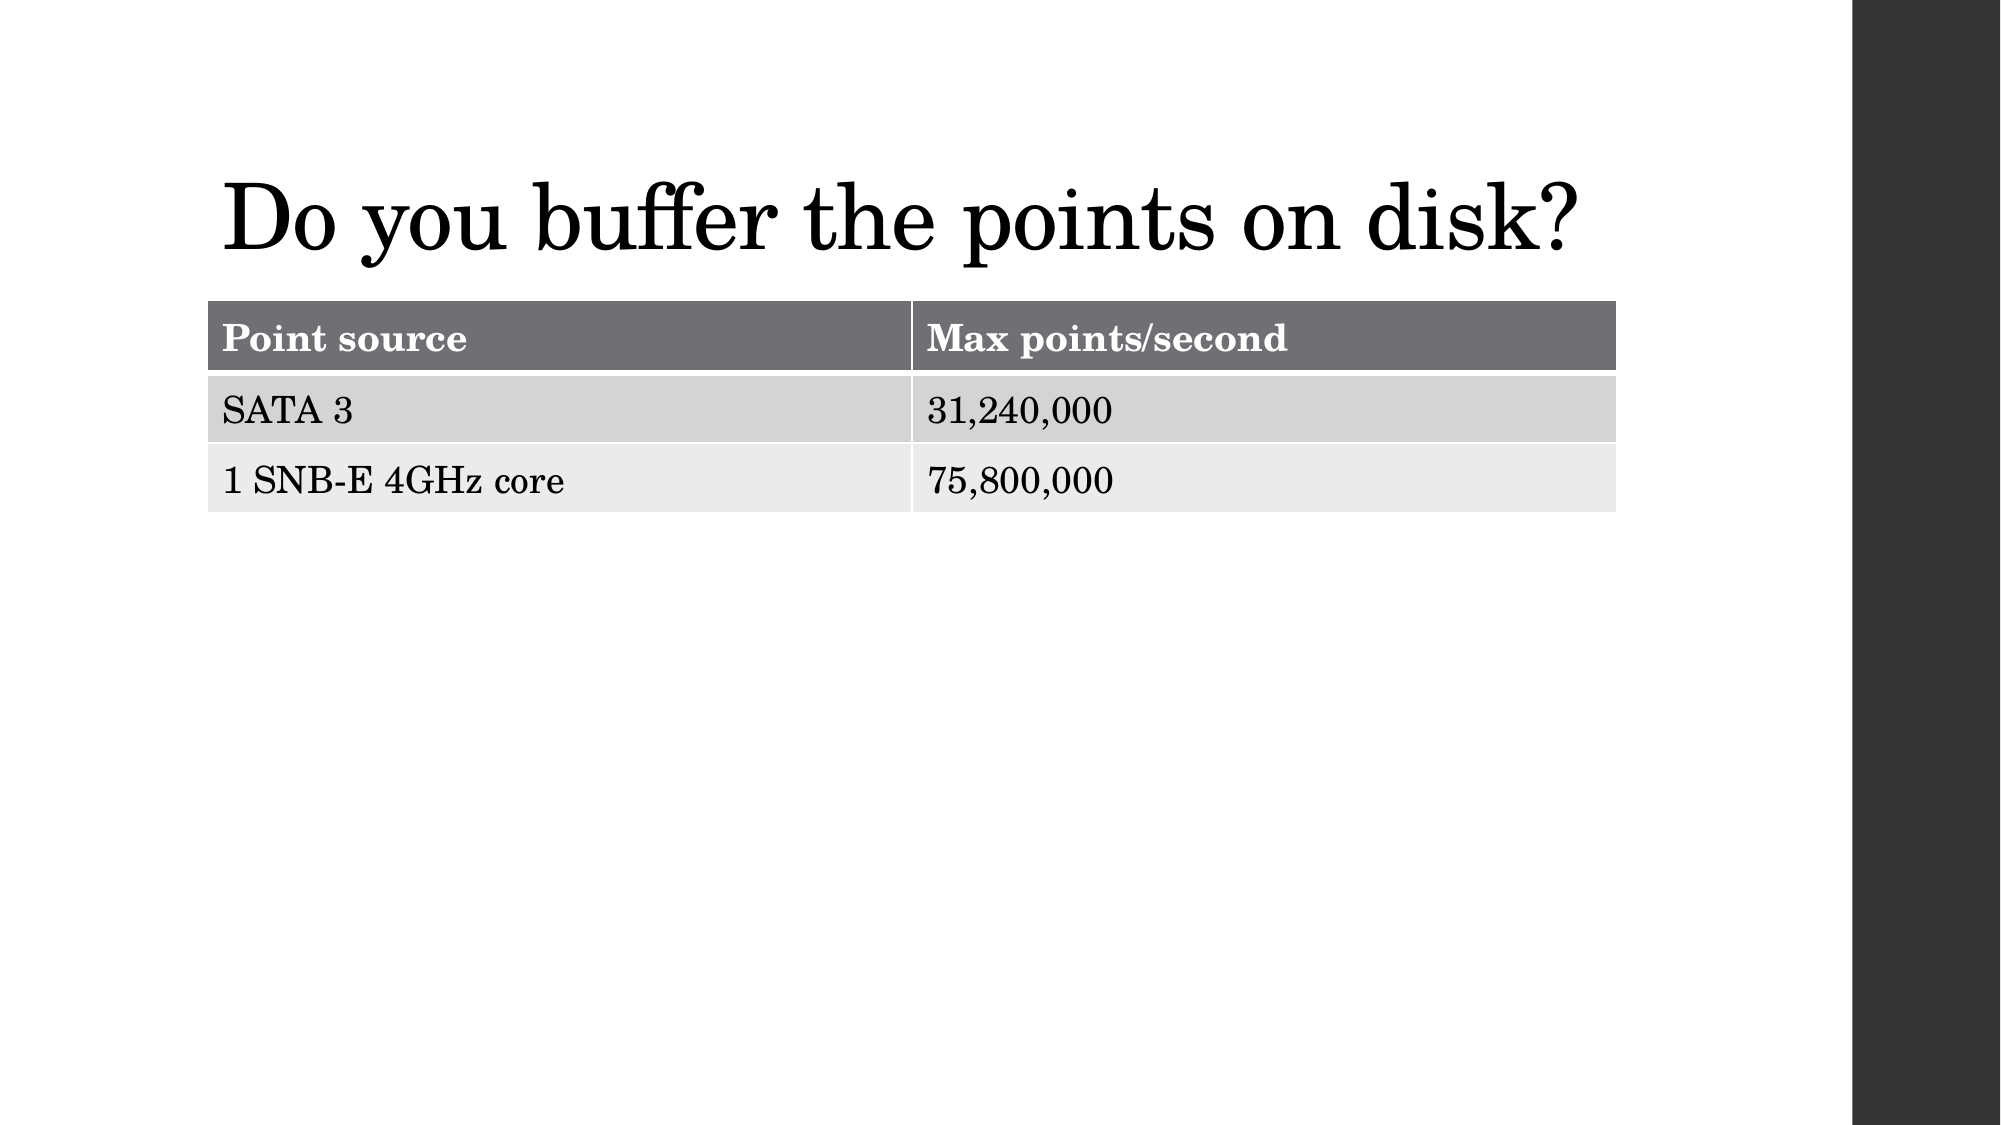

# Do you buffer the points on disk?
| Point source | Max points/second |
| --- | --- |
| SATA 3 | 31,240,000 |
| 1 SNB-E 4GHz core | 75,800,000 |